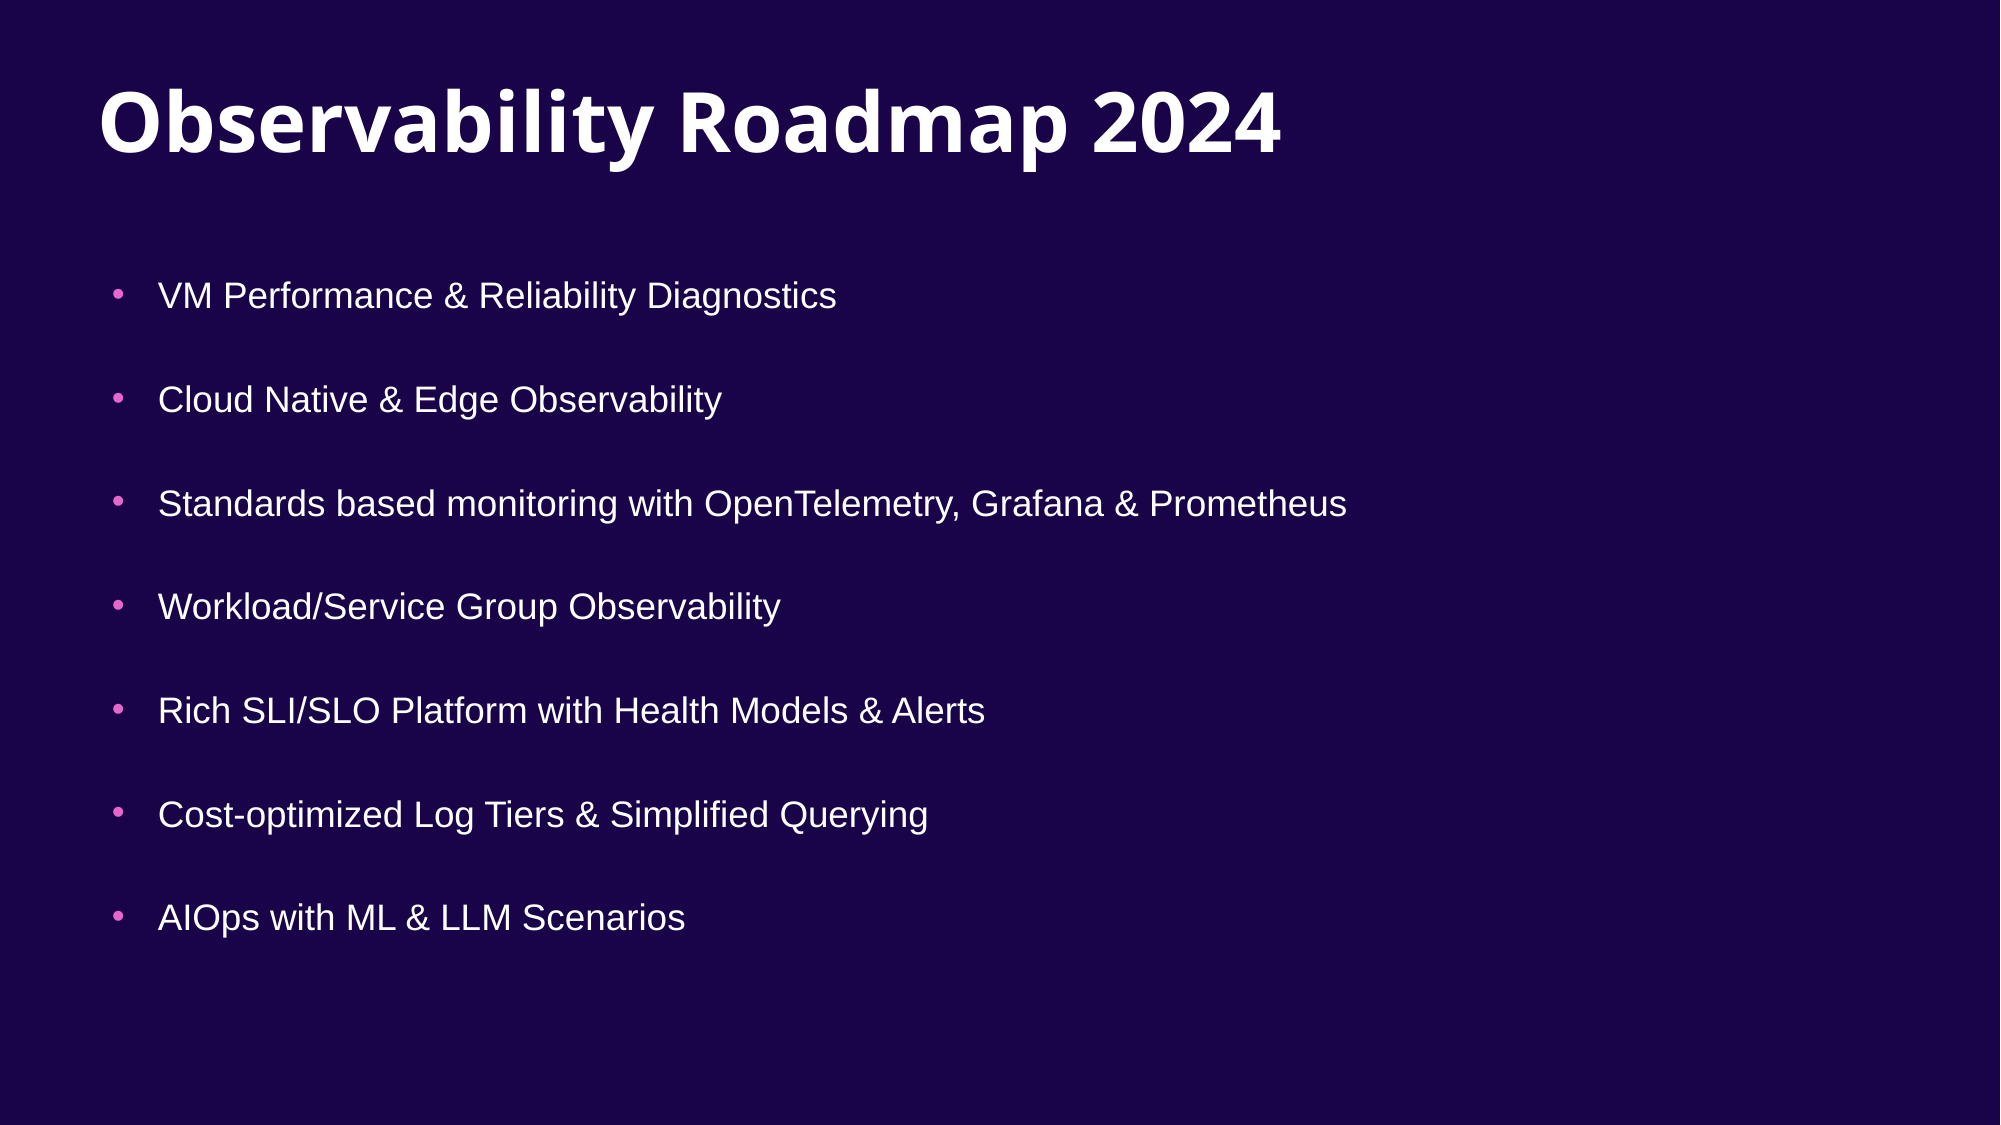

# Observability Roadmap 2024
VM Performance & Reliability Diagnostics
Cloud Native & Edge Observability
Standards based monitoring with OpenTelemetry, Grafana & Prometheus
Workload/Service Group Observability
Rich SLI/SLO Platform with Health Models & Alerts
Cost-optimized Log Tiers & Simplified Querying
AIOps with ML & LLM Scenarios